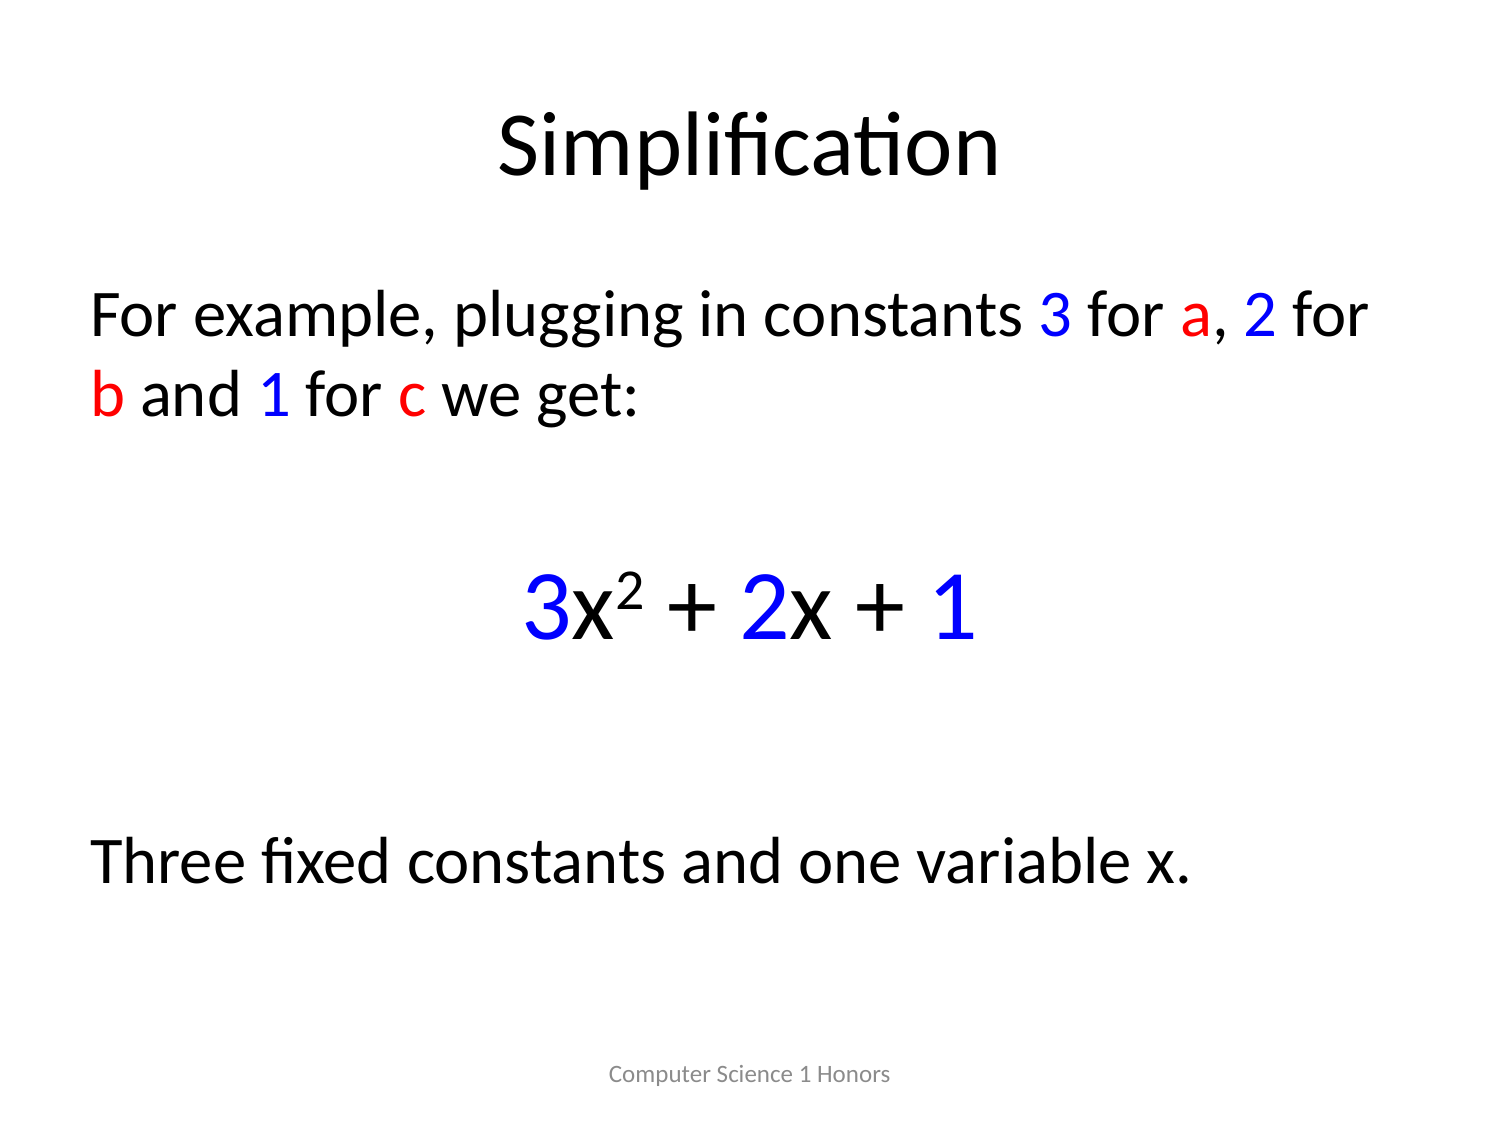

# Simplification
For example, plugging in constants 3 for a, 2 for b and 1 for c we get:

Three fixed constants and one variable x.
3x2 + 2x + 1
Computer Science 1 Honors